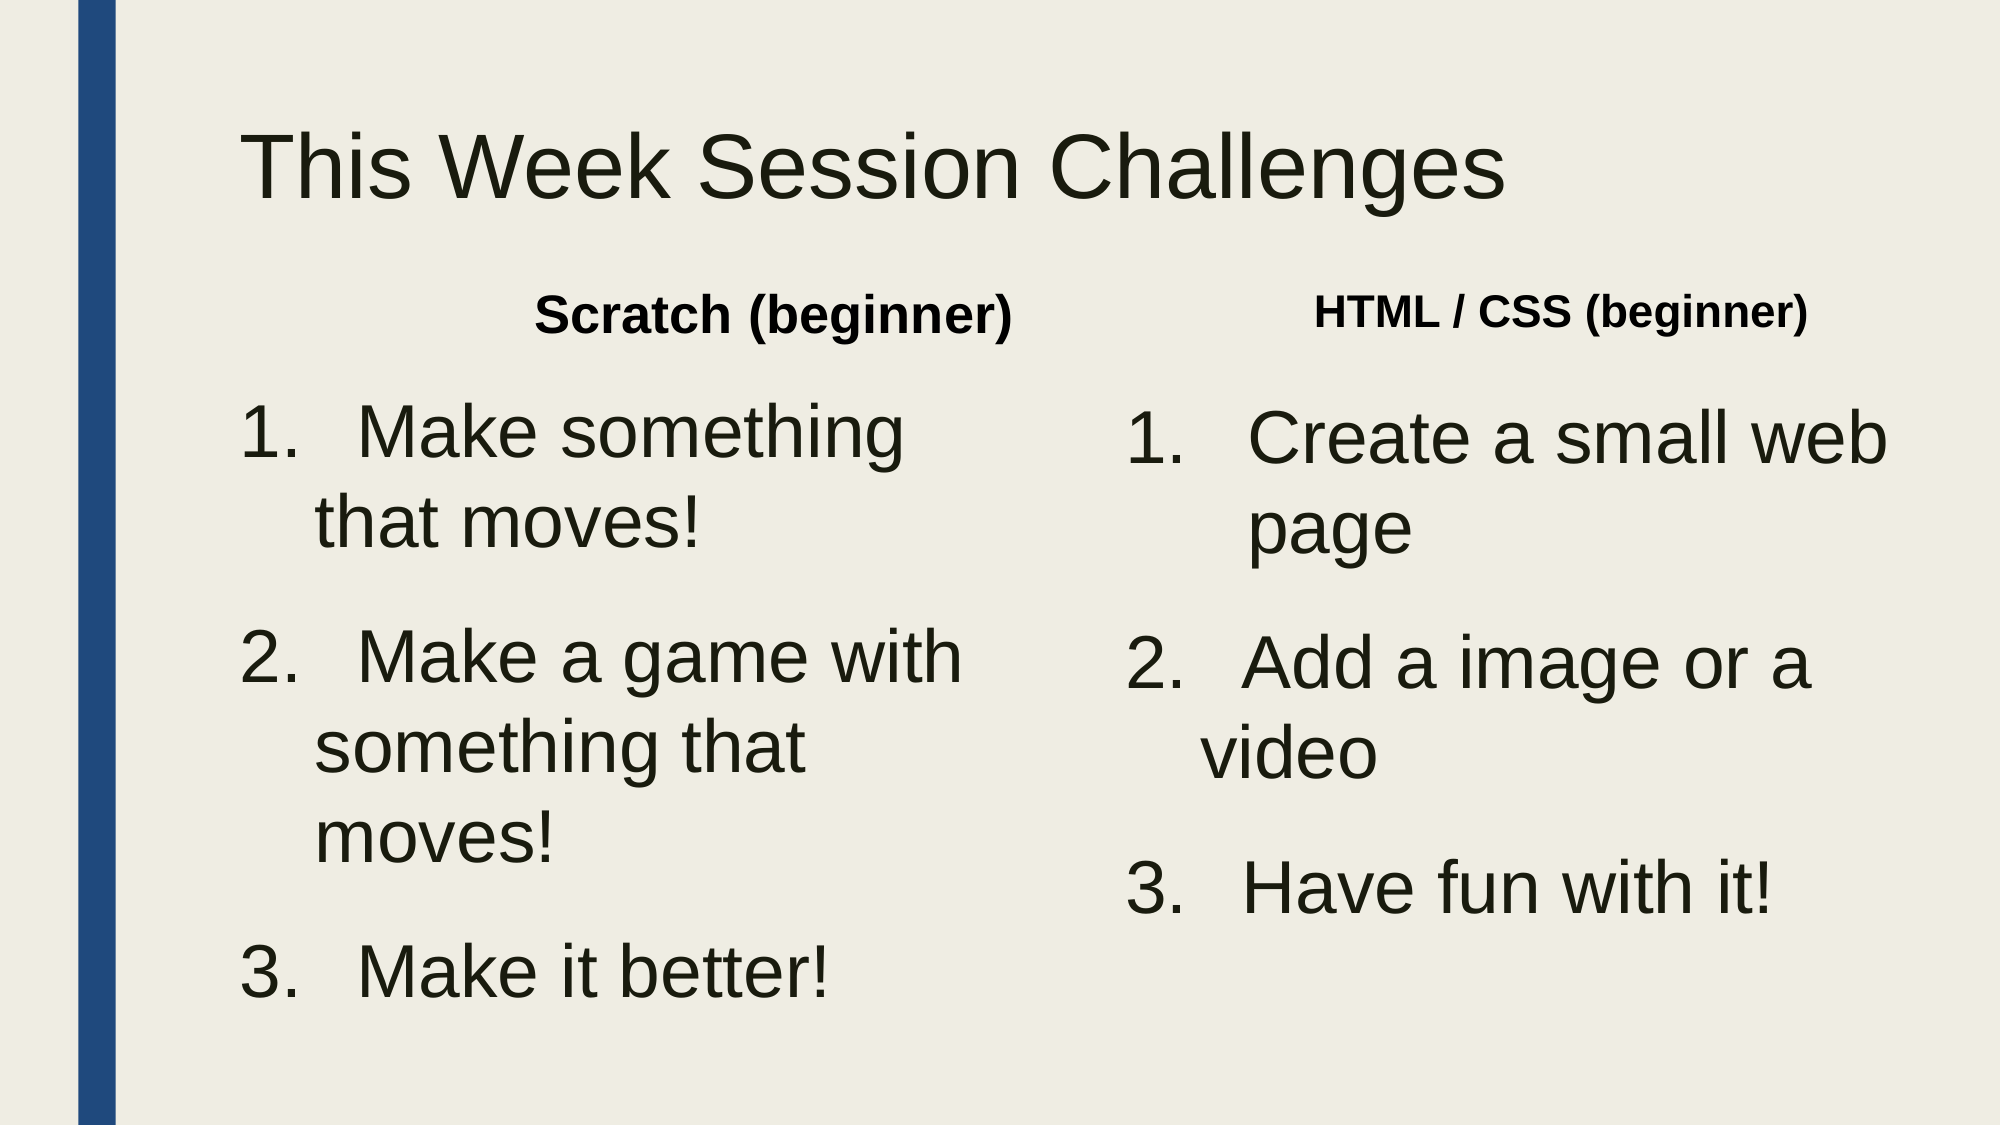

This Week Session Challenges
Scratch (beginner)
HTML / CSS (beginner)
  Make something that moves!

  Make a game with something that moves!

  Make it better!
Create a small web page

  Add a image or a video

  Have fun with it!